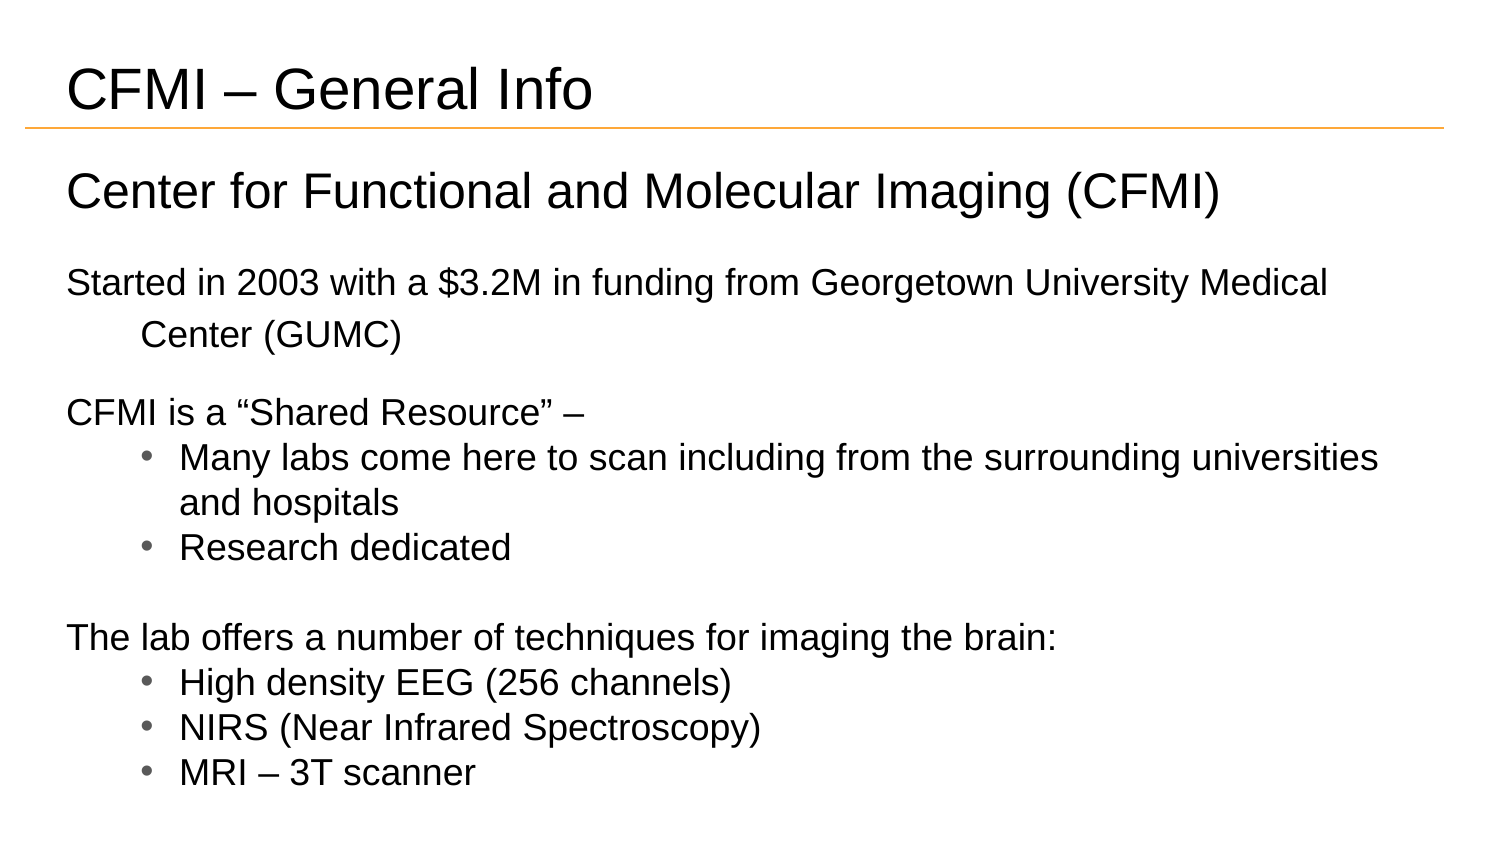

# CFMI – General Info

Center for Functional and Molecular Imaging (CFMI)
Started in 2003 with a $3.2M in funding from Georgetown University Medical Center (GUMC)
CFMI is a “Shared Resource” –
Many labs come here to scan including from the surrounding universities and hospitals
Research dedicated

The lab offers a number of techniques for imaging the brain:
High density EEG (256 channels)
NIRS (Near Infrared Spectroscopy)
MRI – 3T scanner